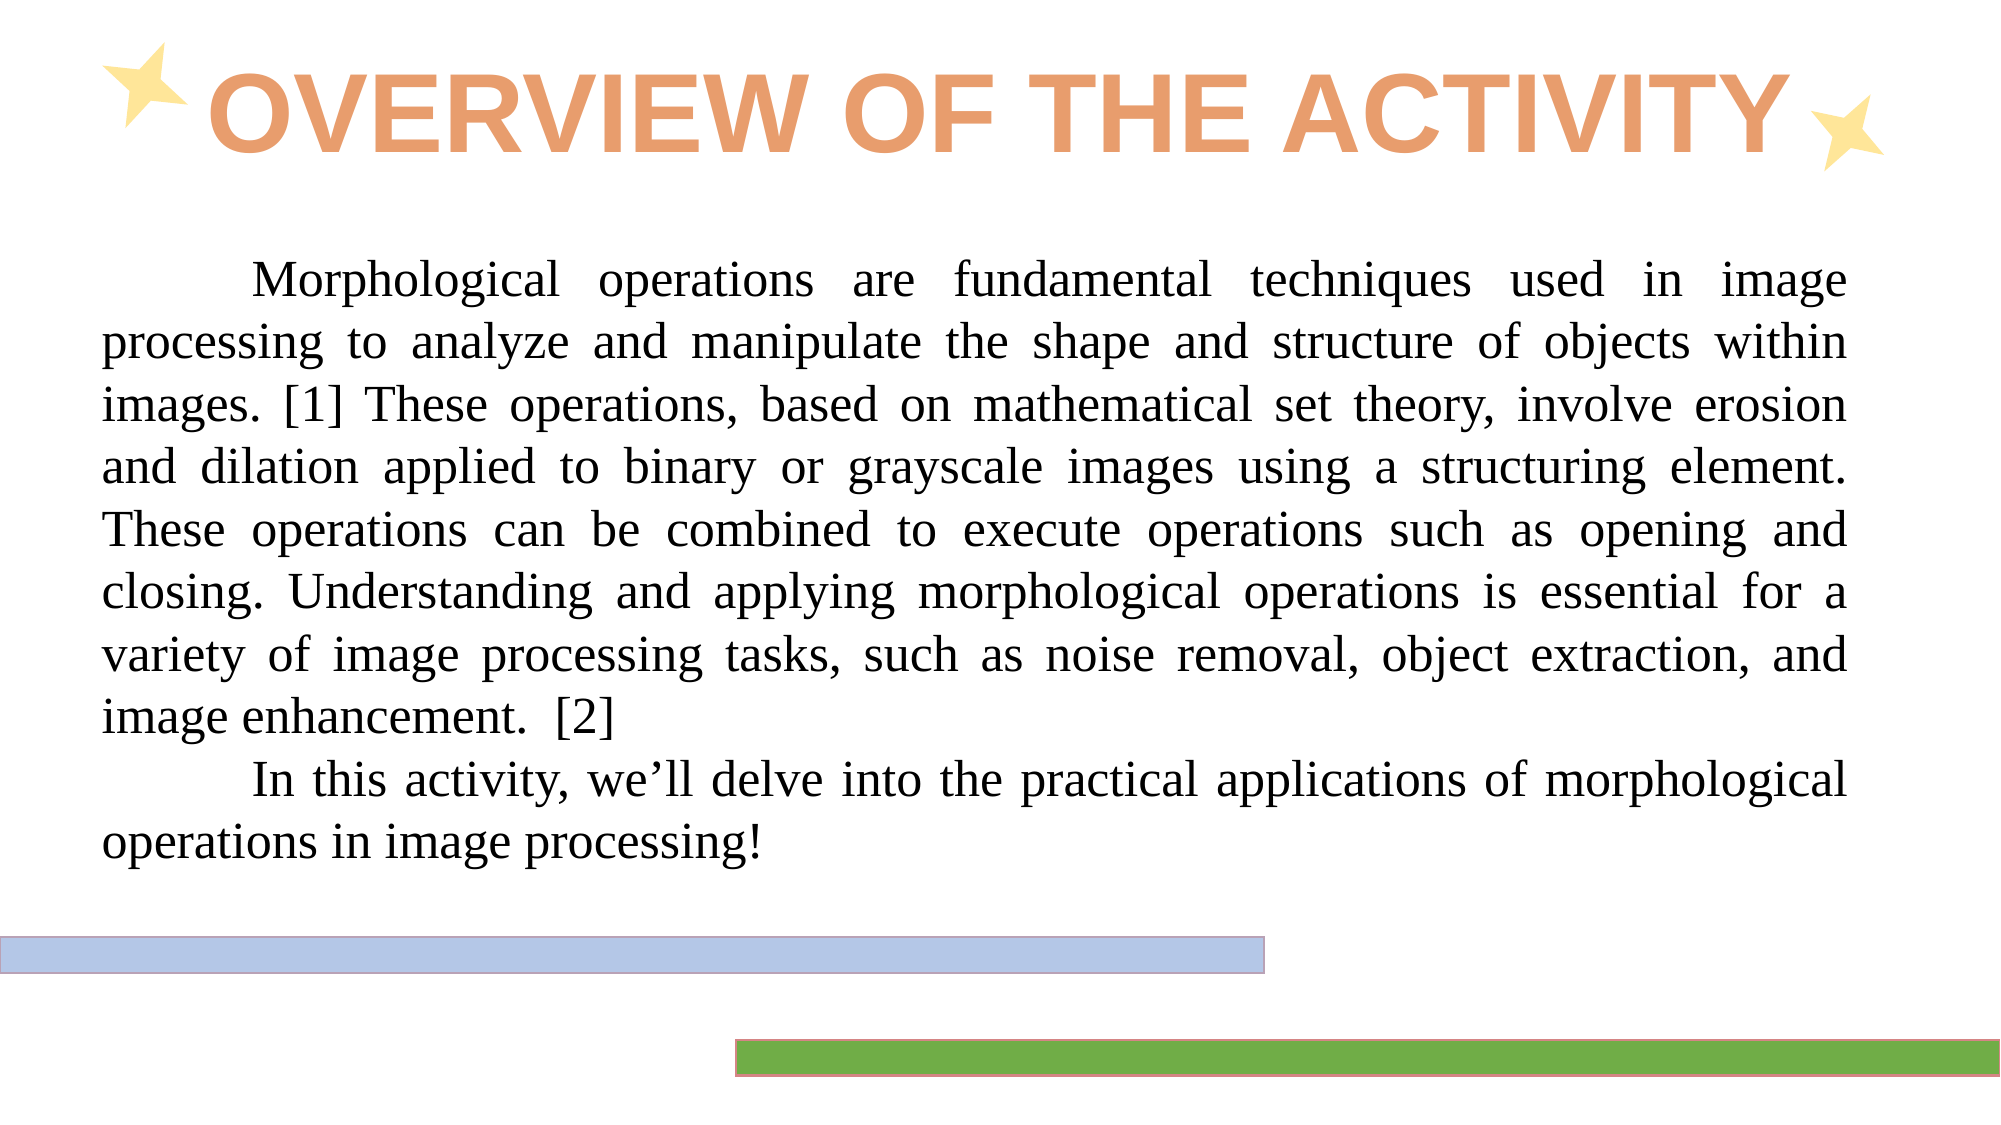

OVERVIEW OF THE ACTIVITY

	Morphological operations are fundamental techniques used in image processing to analyze and manipulate the shape and structure of objects within images. [1] These operations, based on mathematical set theory, involve erosion and dilation applied to binary or grayscale images using a structuring element. These operations can be combined to execute operations such as opening and closing. Understanding and applying morphological operations is essential for a variety of image processing tasks, such as noise removal, object extraction, and image enhancement.  [2]
	In this activity, we’ll delve into the practical applications of morphological operations in image processing!